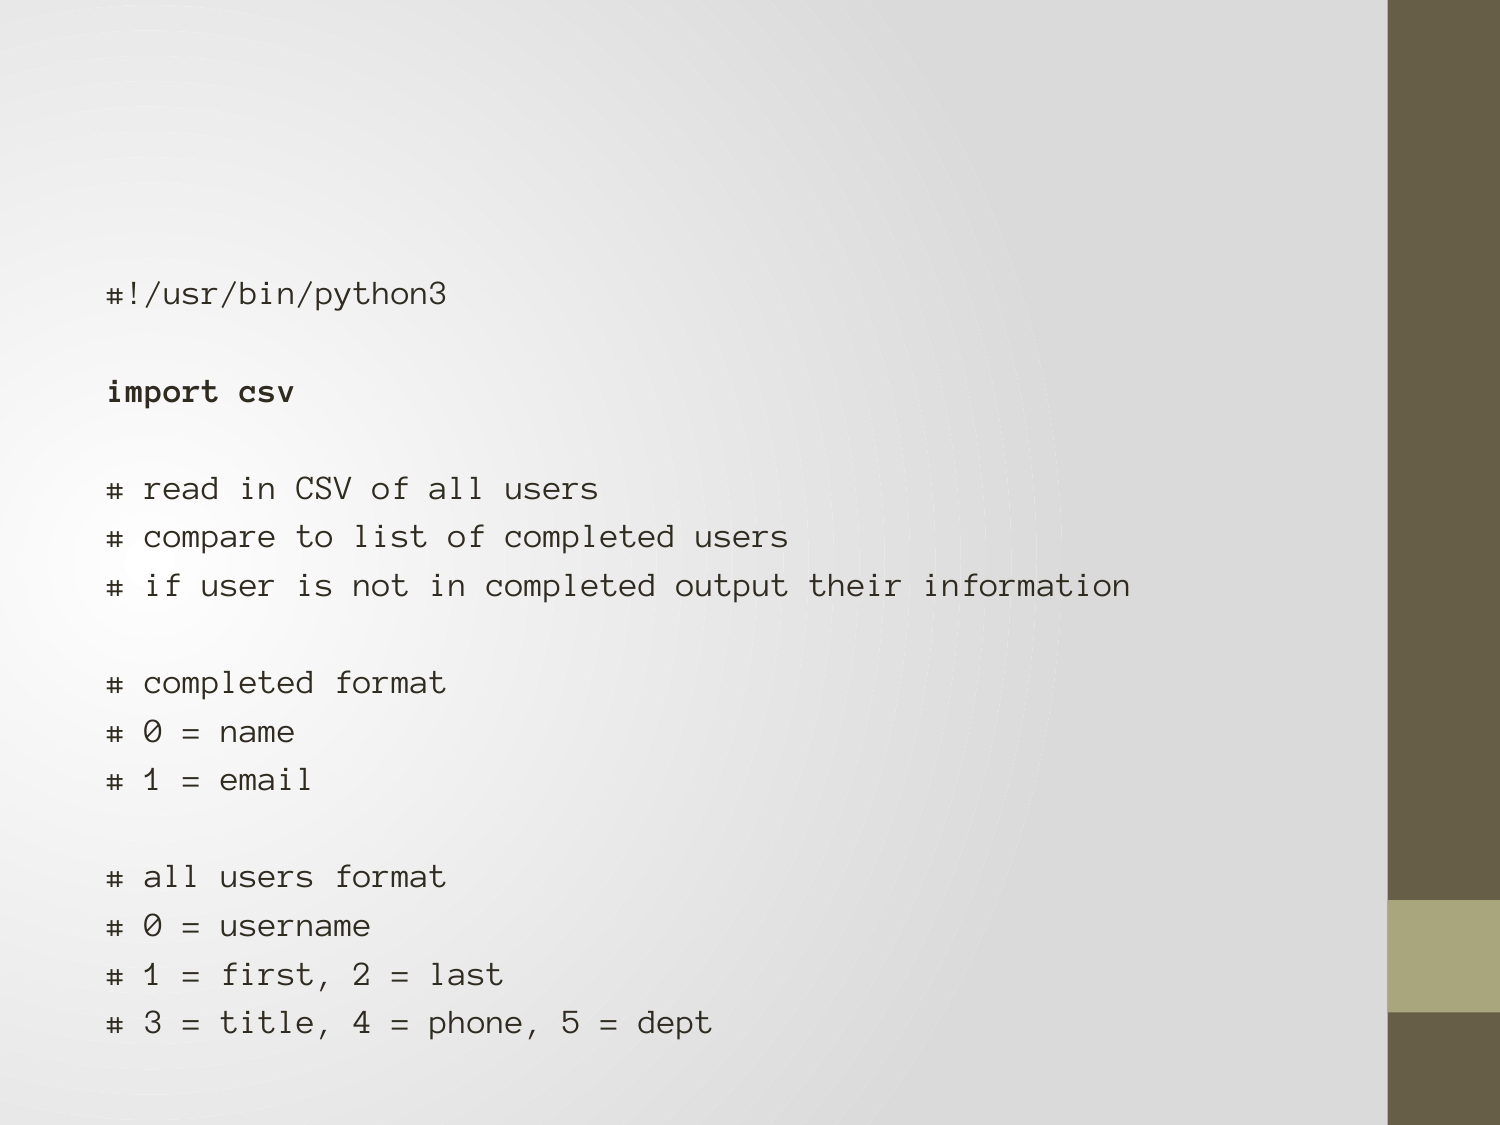

#
#!/usr/bin/python3

import csv

# read in CSV of all users
# compare to list of completed users
# if user is not in completed output their information

# completed format
# 0 = name
# 1 = email

# all users format
# 0 = username
# 1 = first, 2 = last
# 3 = title, 4 = phone, 5 = dept